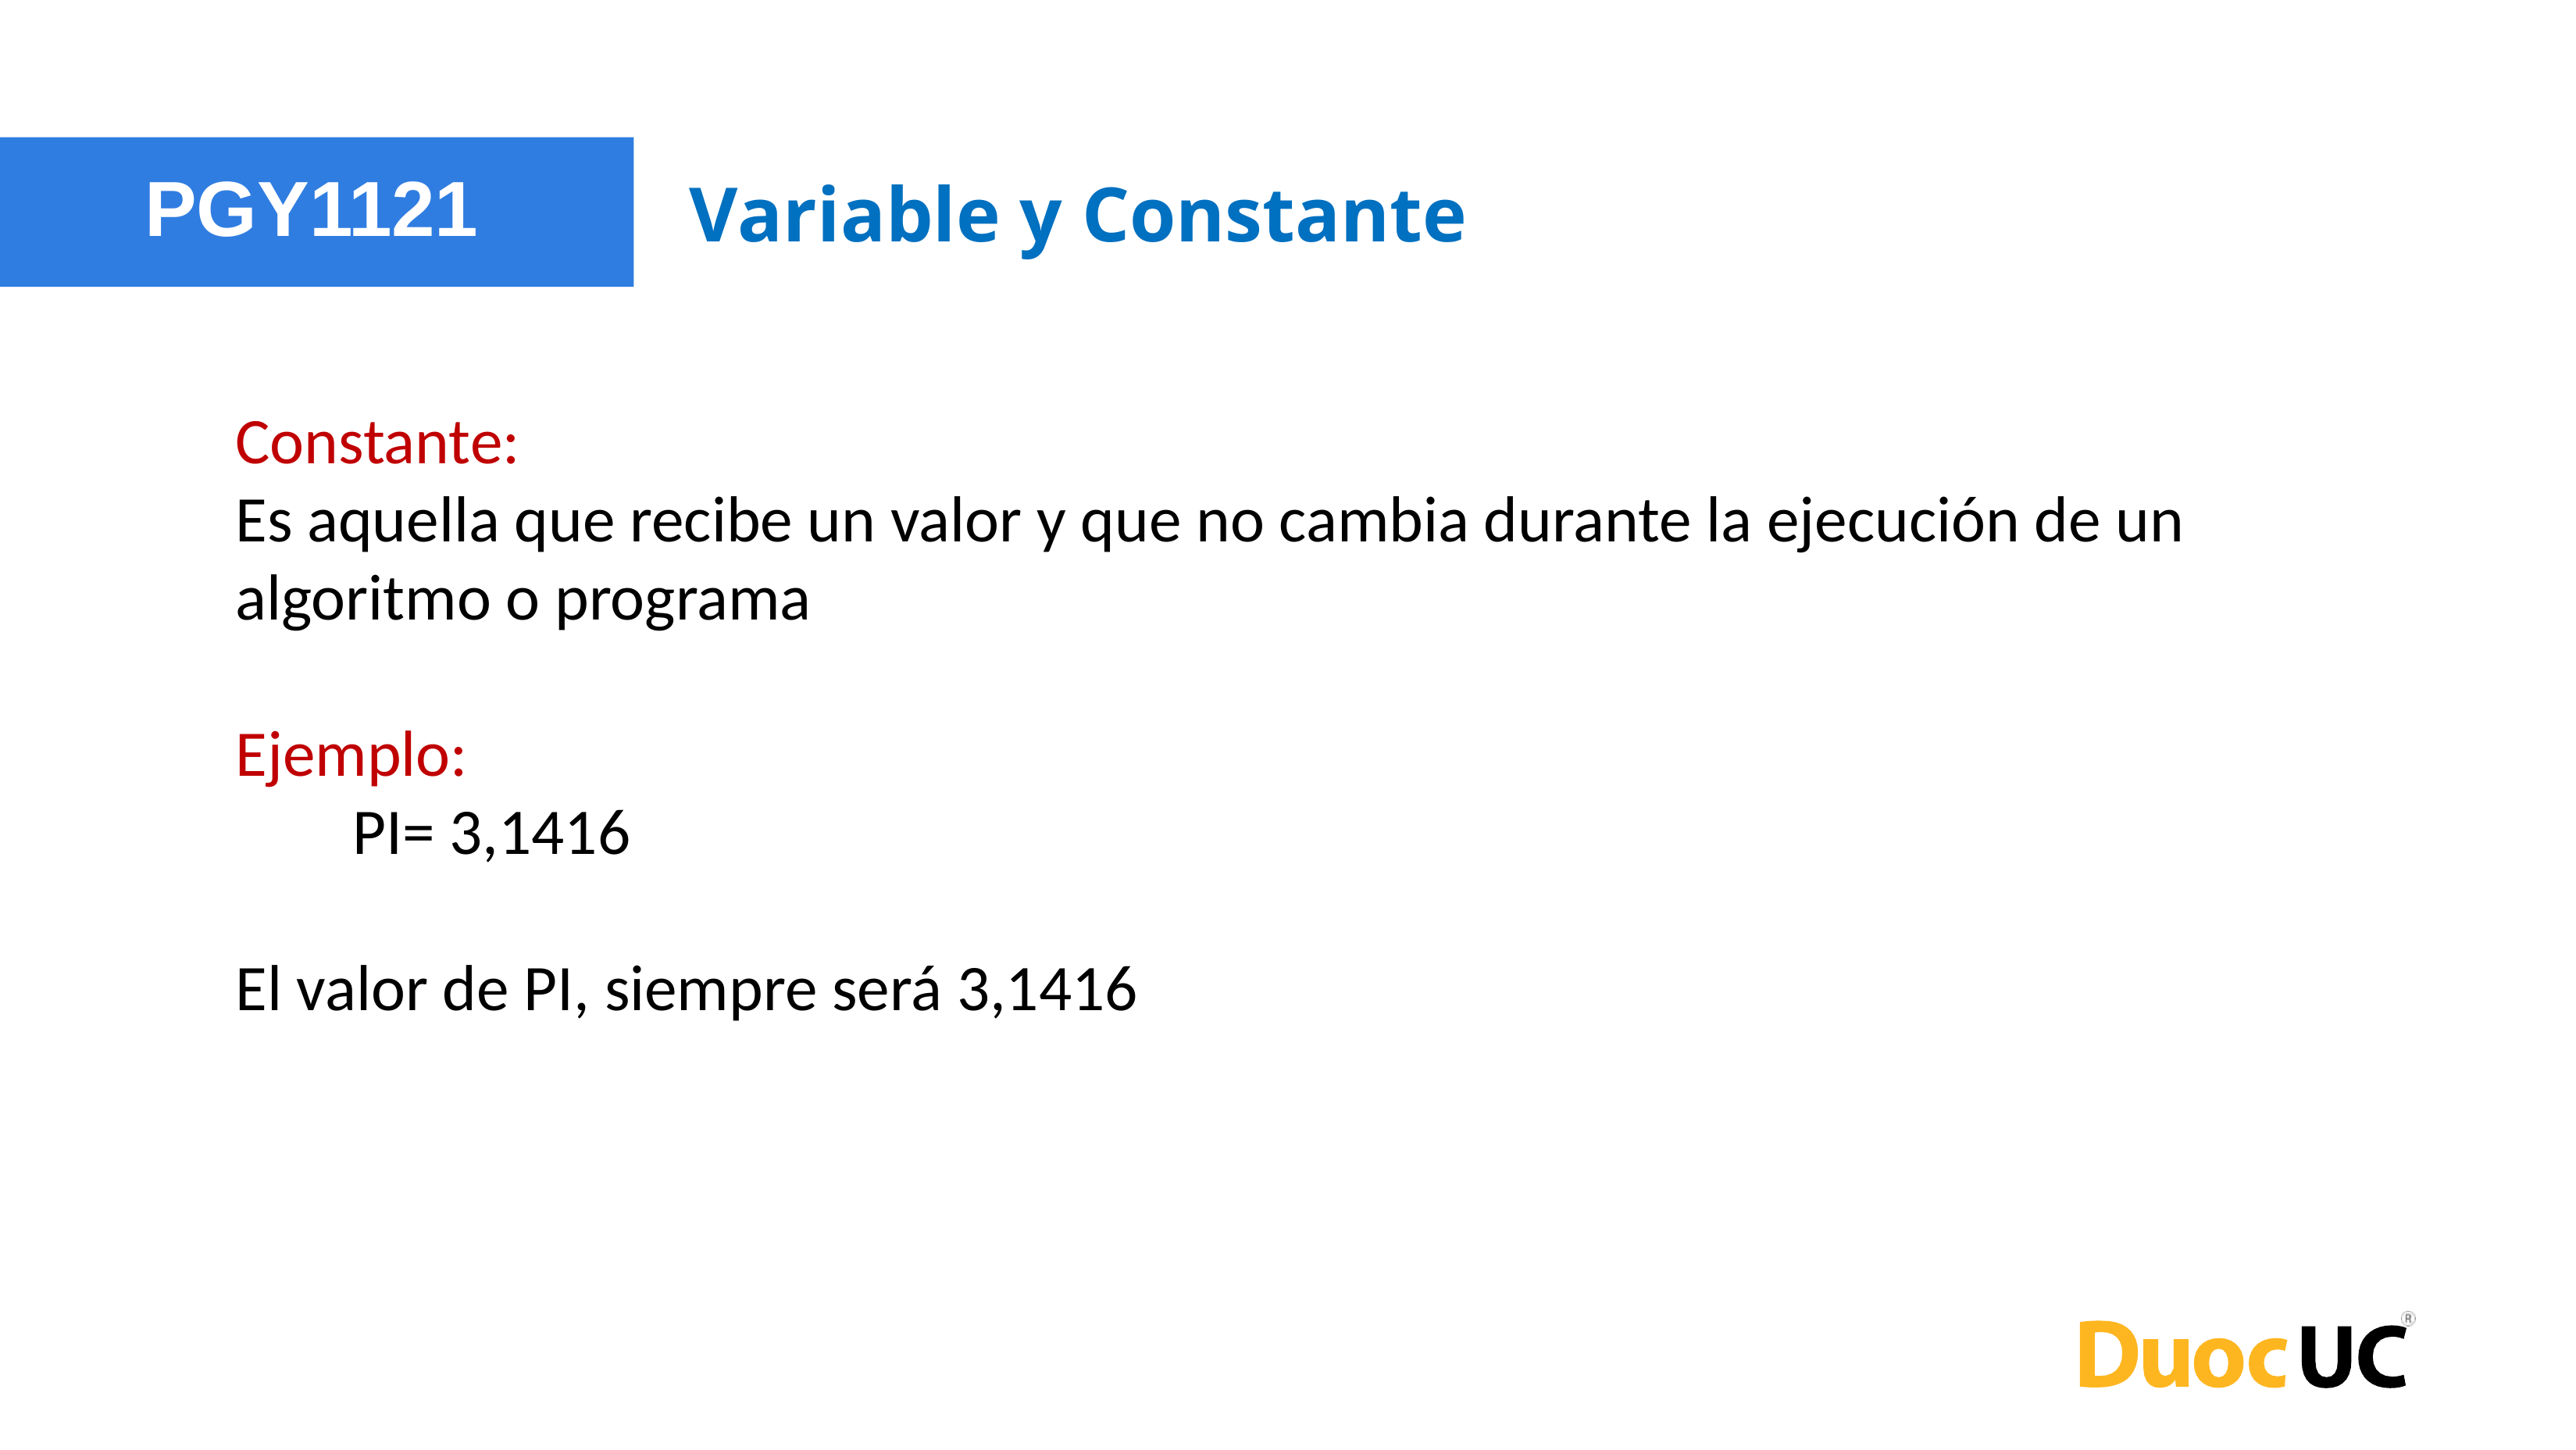

PGY1121
Variable y Constante
Constante:
Es aquella que recibe un valor y que no cambia durante la ejecución de un algoritmo o programa

Ejemplo:
PI= 3,1416

El valor de PI, siempre será 3,1416